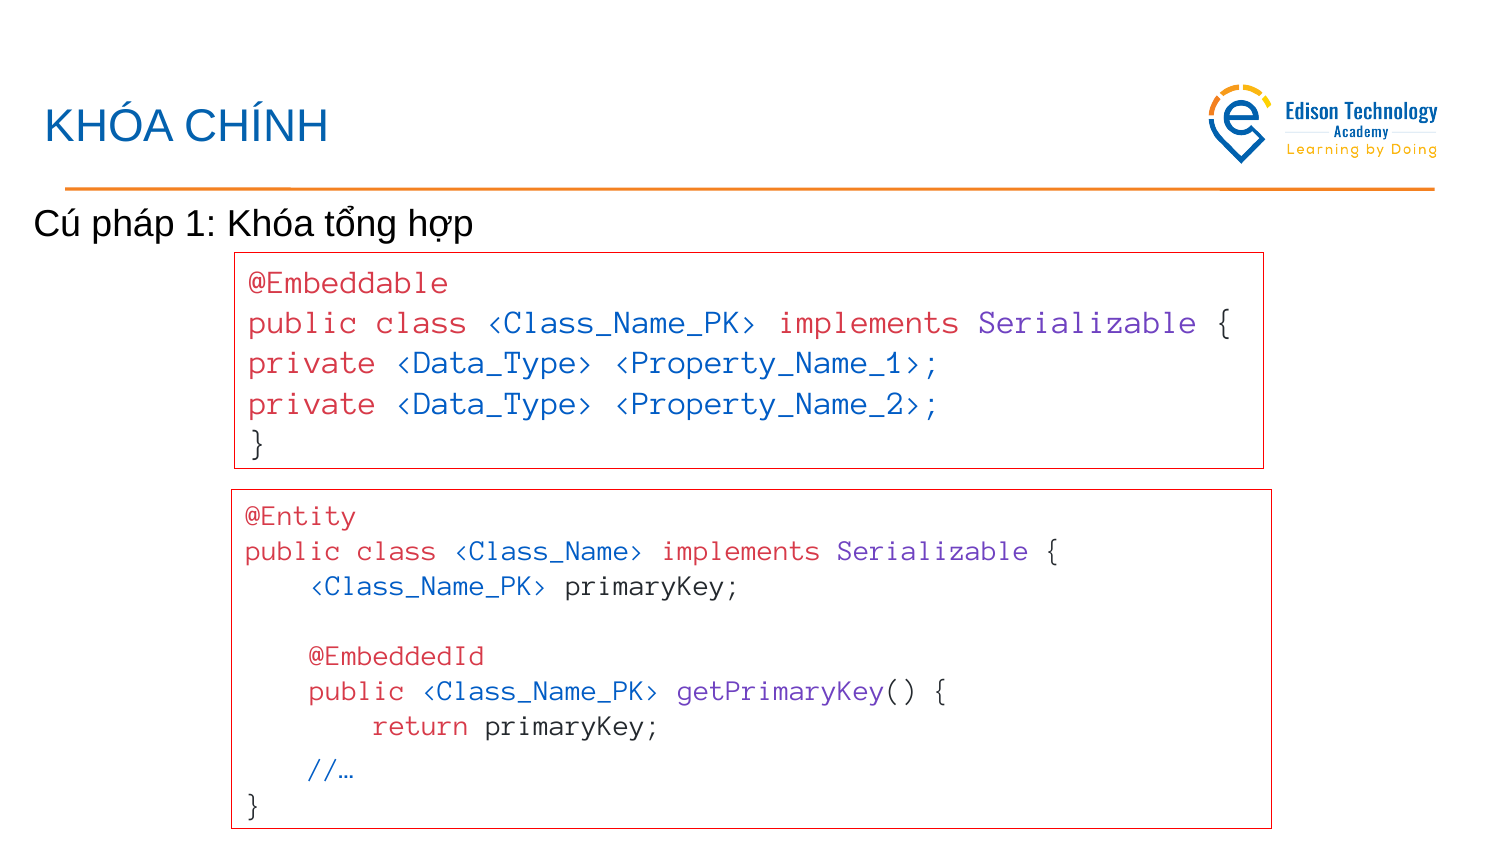

# KHÓA CHÍNH
Cú pháp 1: Khóa tổng hợp
@Embeddable
public class <Class_Name_PK> implements Serializable {
private <Data_Type> <Property_Name_1>;
private <Data_Type> <Property_Name_2>;
}
@Entity
public class <Class_Name> implements Serializable {
    <Class_Name_PK> primaryKey;

    @EmbeddedId
    public <Class_Name_PK> getPrimaryKey() {
        return primaryKey;
   //…
}